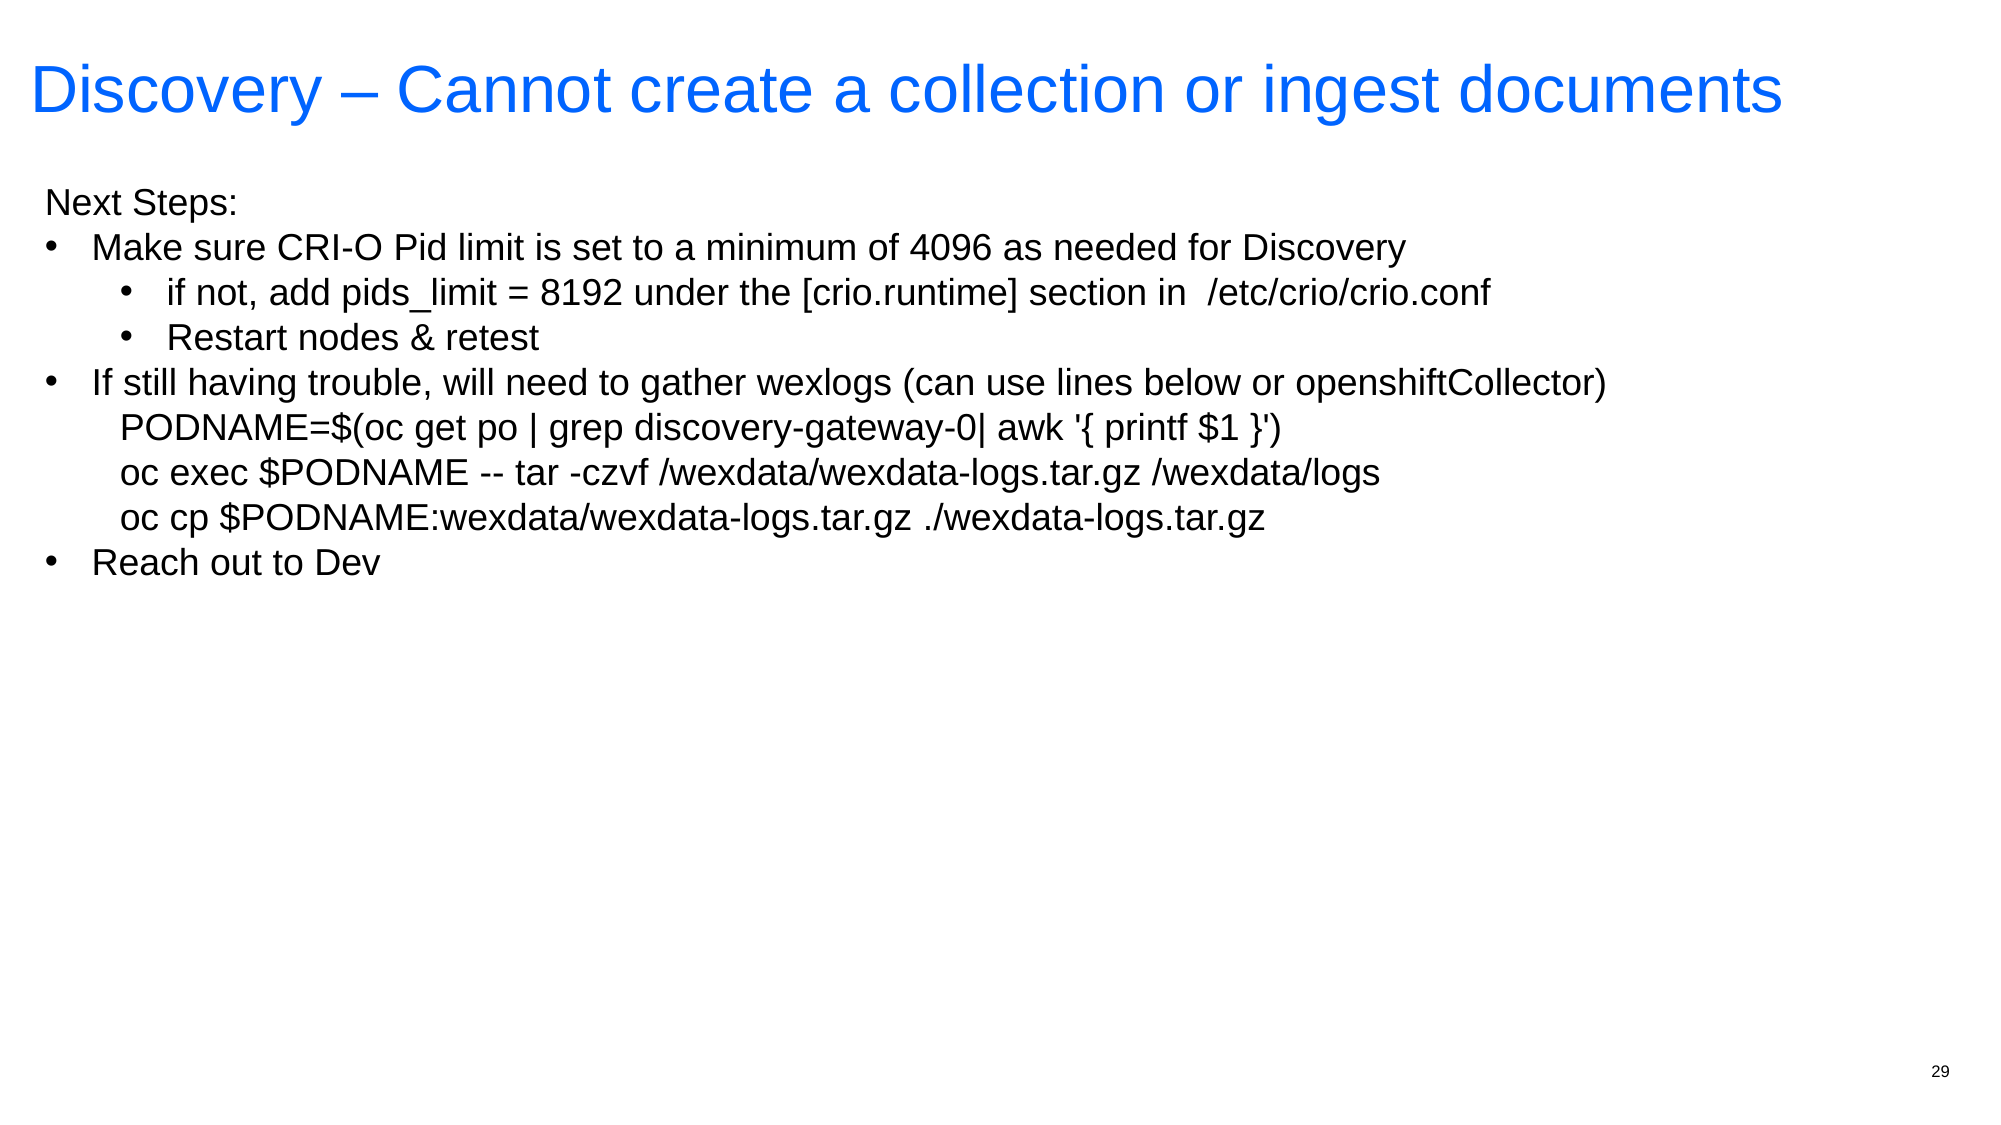

Discovery – Cannot create a collection or ingest documents
Next Steps:
Make sure CRI-O Pid limit is set to a minimum of 4096 as needed for Discovery
if not, add pids_limit = 8192 under the [crio.runtime] section in  /etc/crio/crio.conf
Restart nodes & retest
If still having trouble, will need to gather wexlogs (can use lines below or openshiftCollector)
PODNAME=$(oc get po | grep discovery-gateway-0| awk '{ printf $1 }')
oc exec $PODNAME -- tar -czvf /wexdata/wexdata-logs.tar.gz /wexdata/logs
oc cp $PODNAME:wexdata/wexdata-logs.tar.gz ./wexdata-logs.tar.gz
Reach out to Dev

29